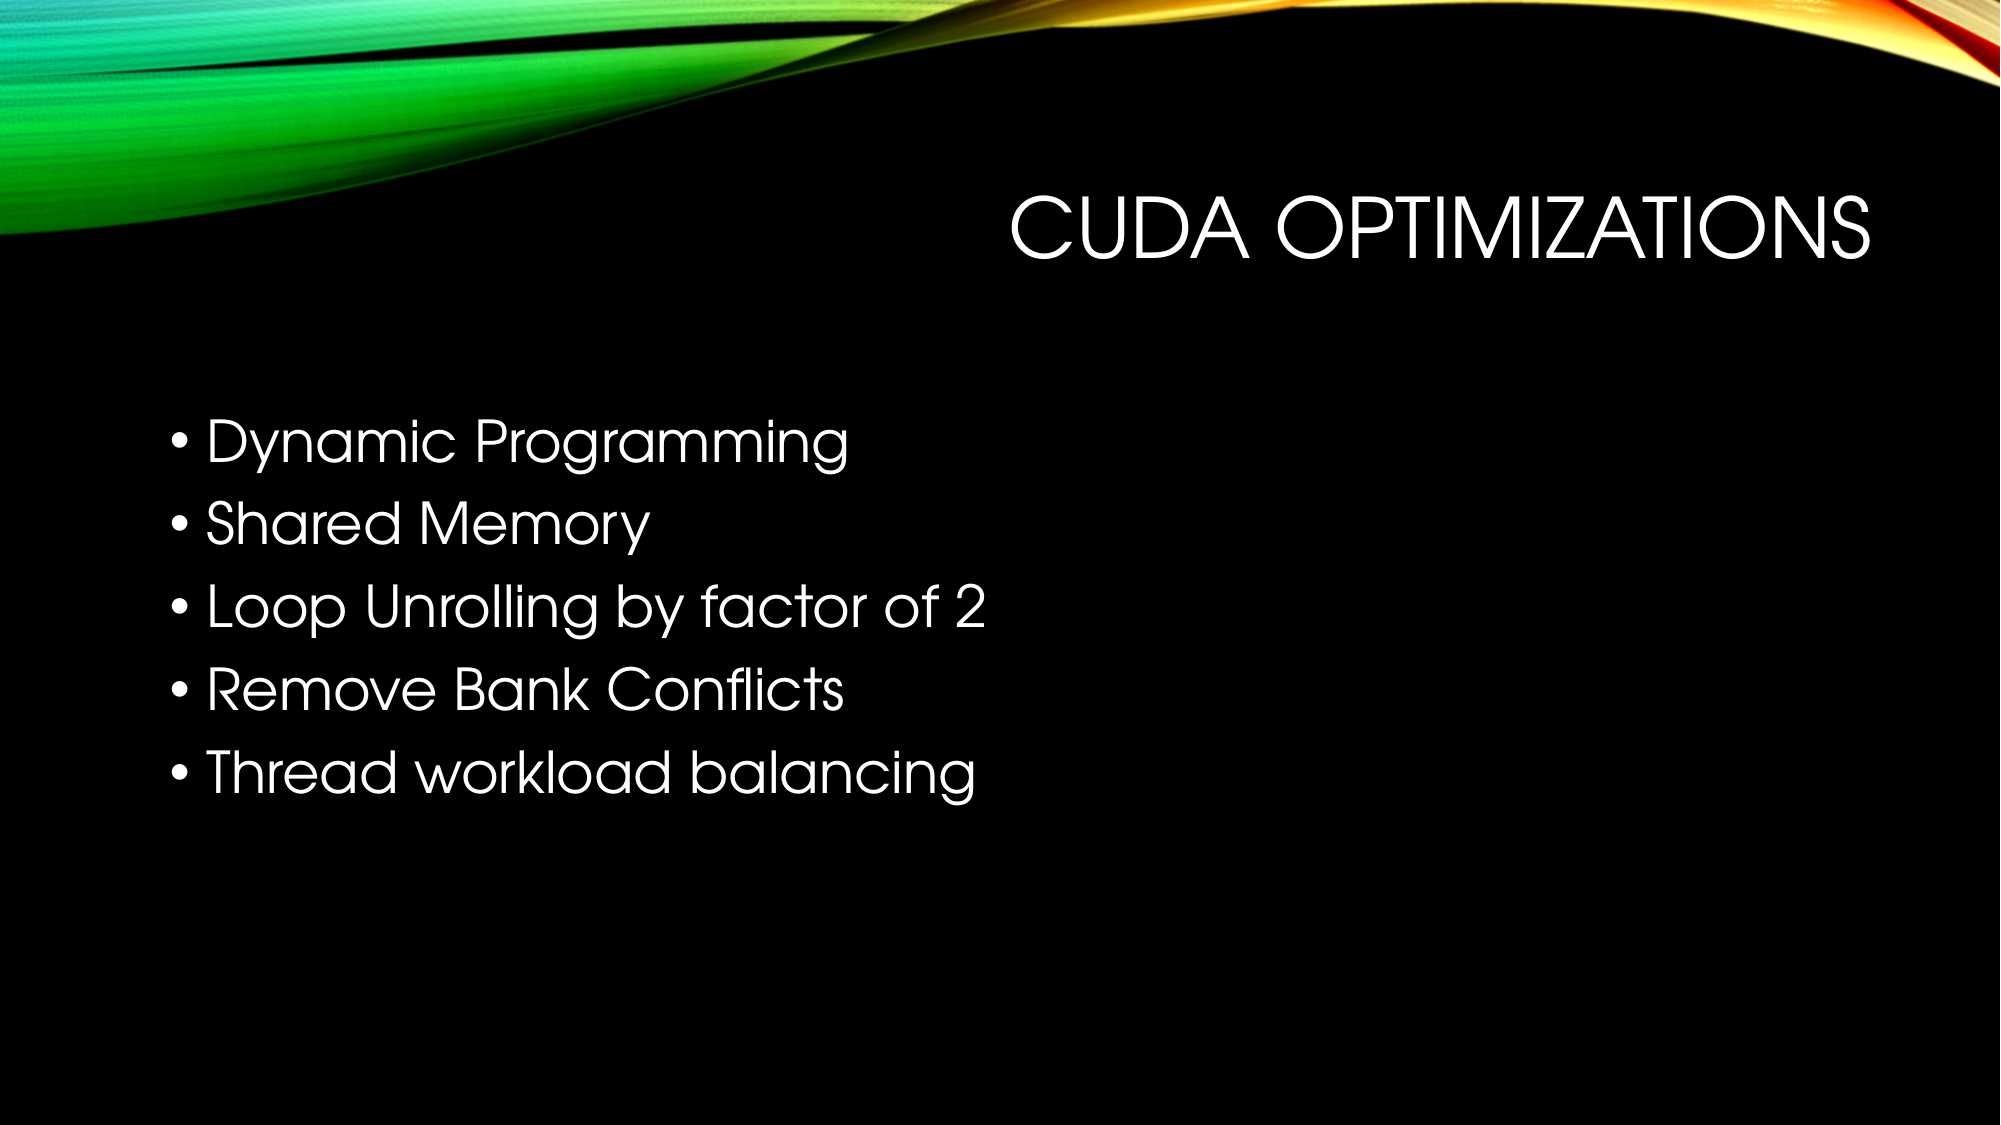

# CUDA OPTIMIZATIONS
Dynamic Programming
Shared Memory
Loop Unrolling by factor of 2
Remove Bank Conflicts
Thread workload balancing